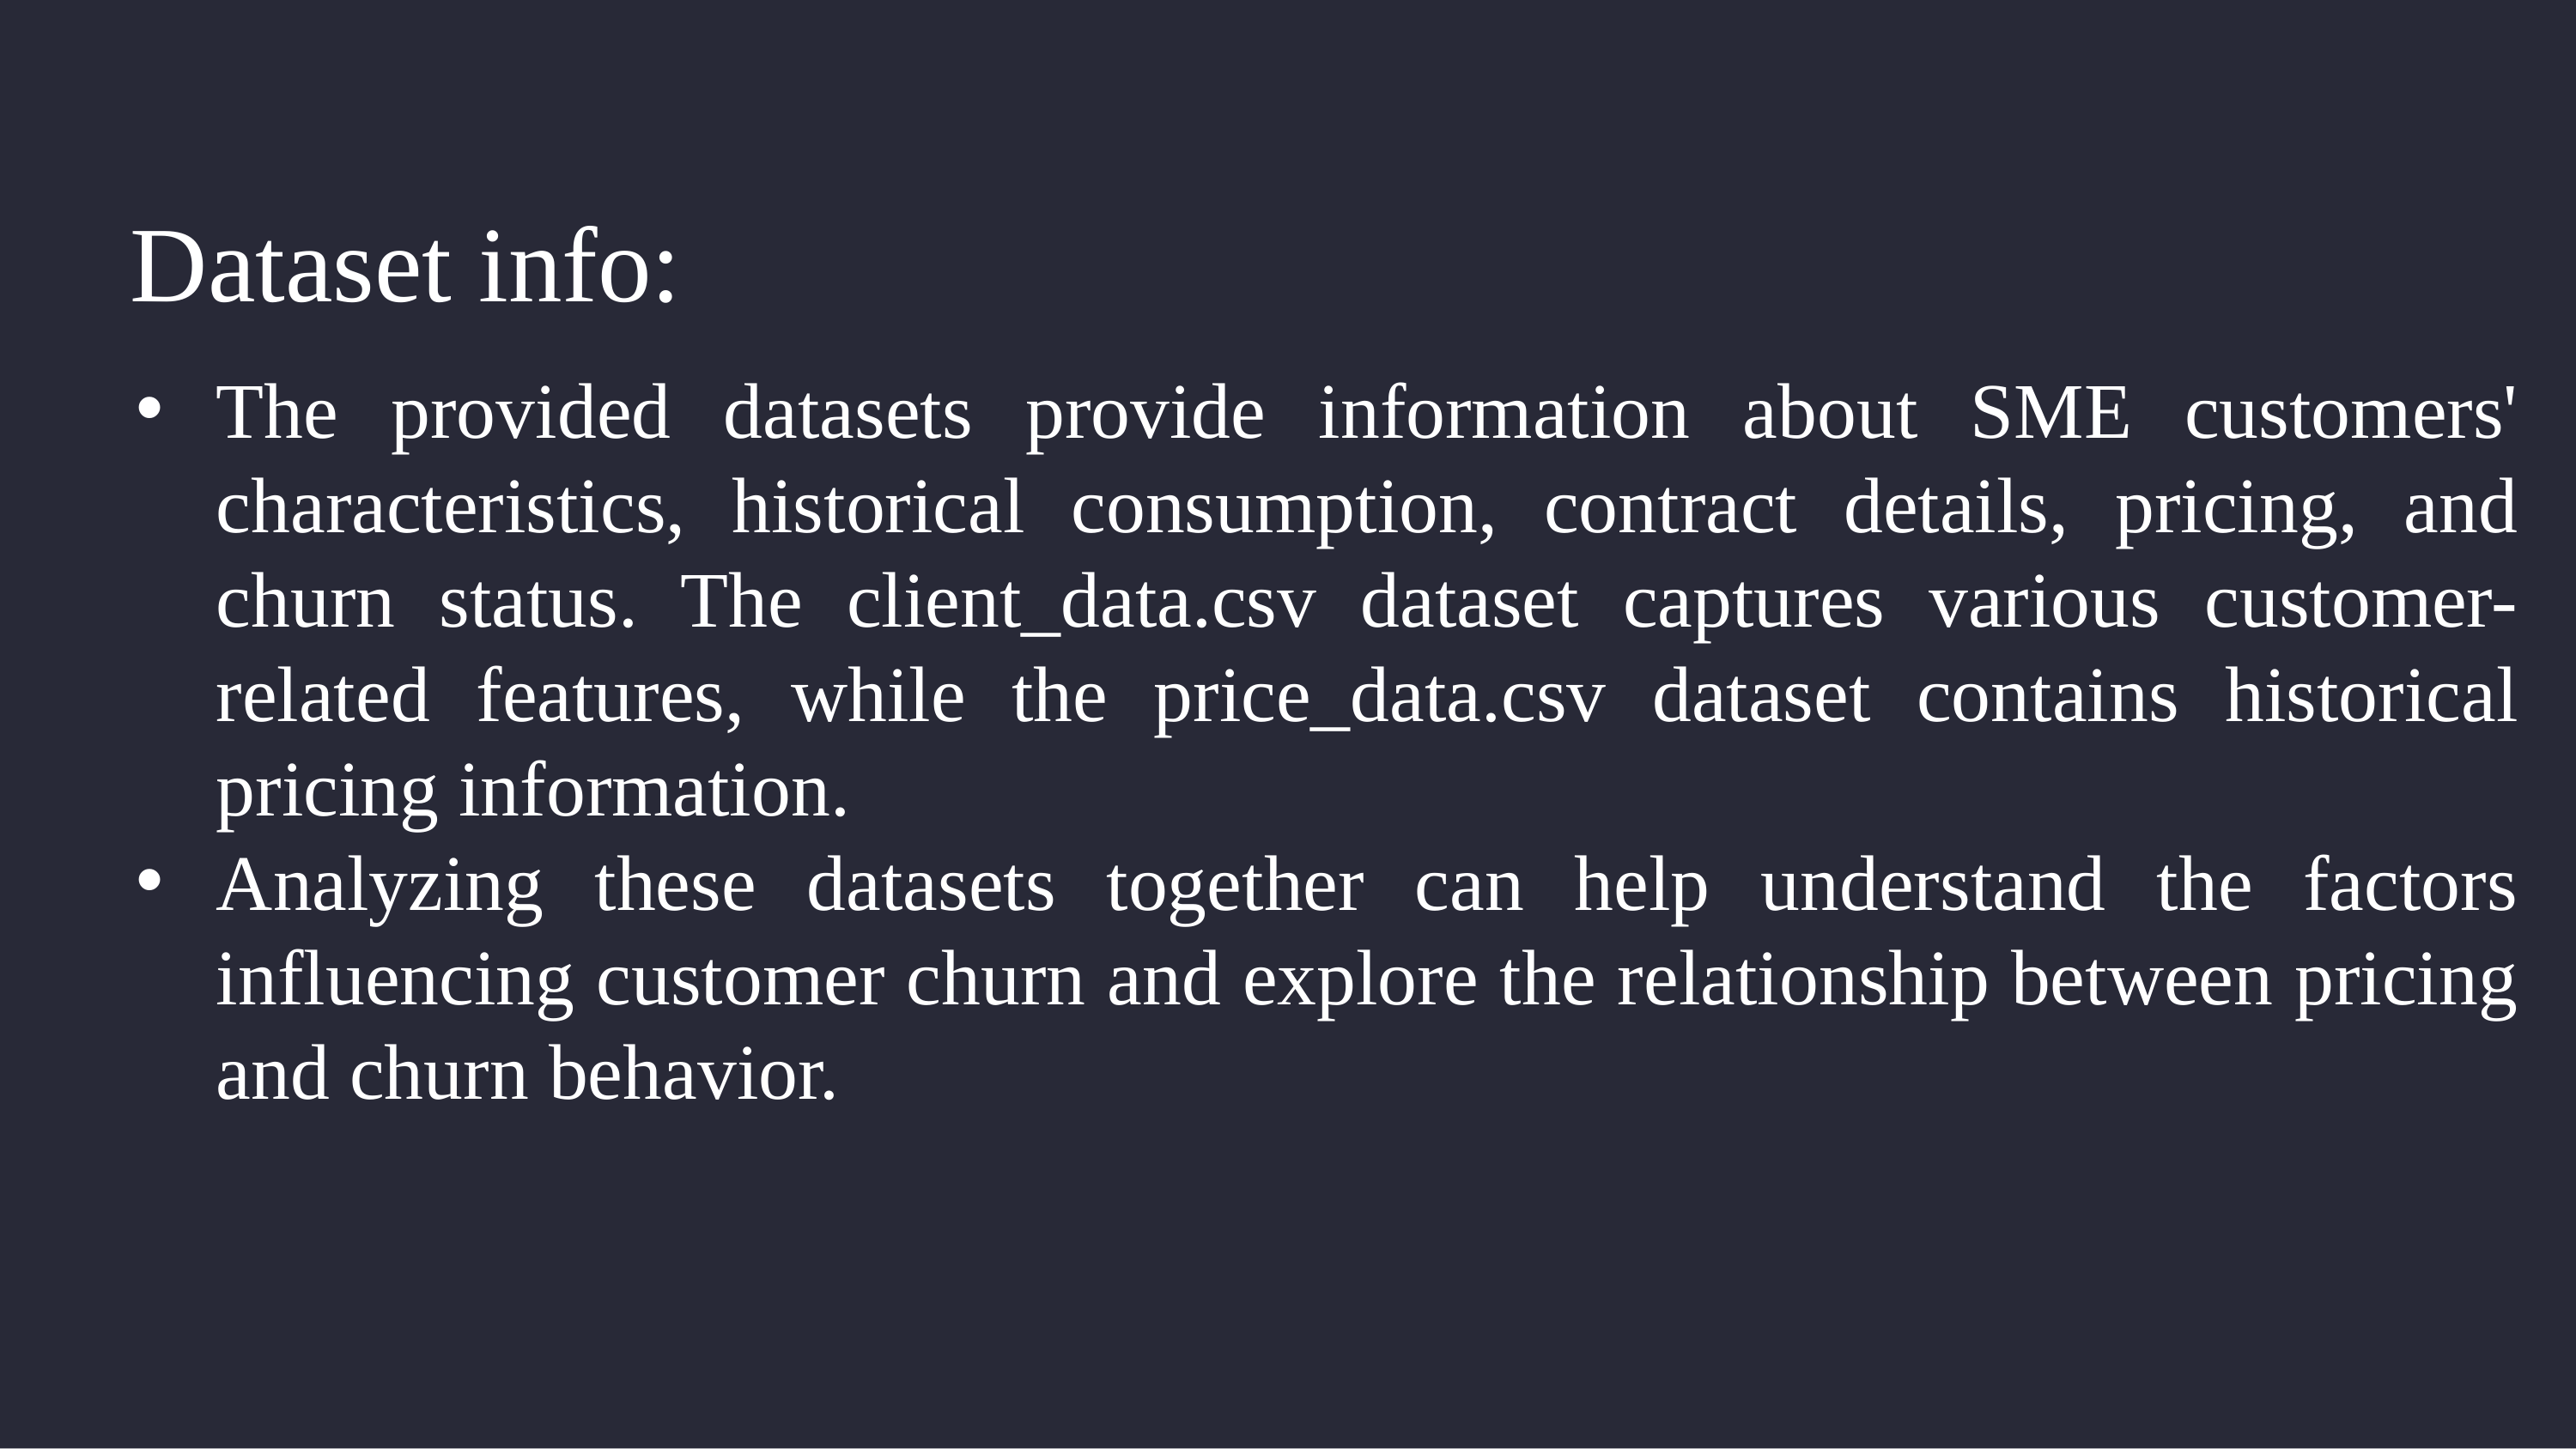

# Dataset info:
The provided datasets provide information about SME customers' characteristics, historical consumption, contract details, pricing, and churn status. The client_data.csv dataset captures various customer-related features, while the price_data.csv dataset contains historical pricing information.
Analyzing these datasets together can help understand the factors influencing customer churn and explore the relationship between pricing and churn behavior.